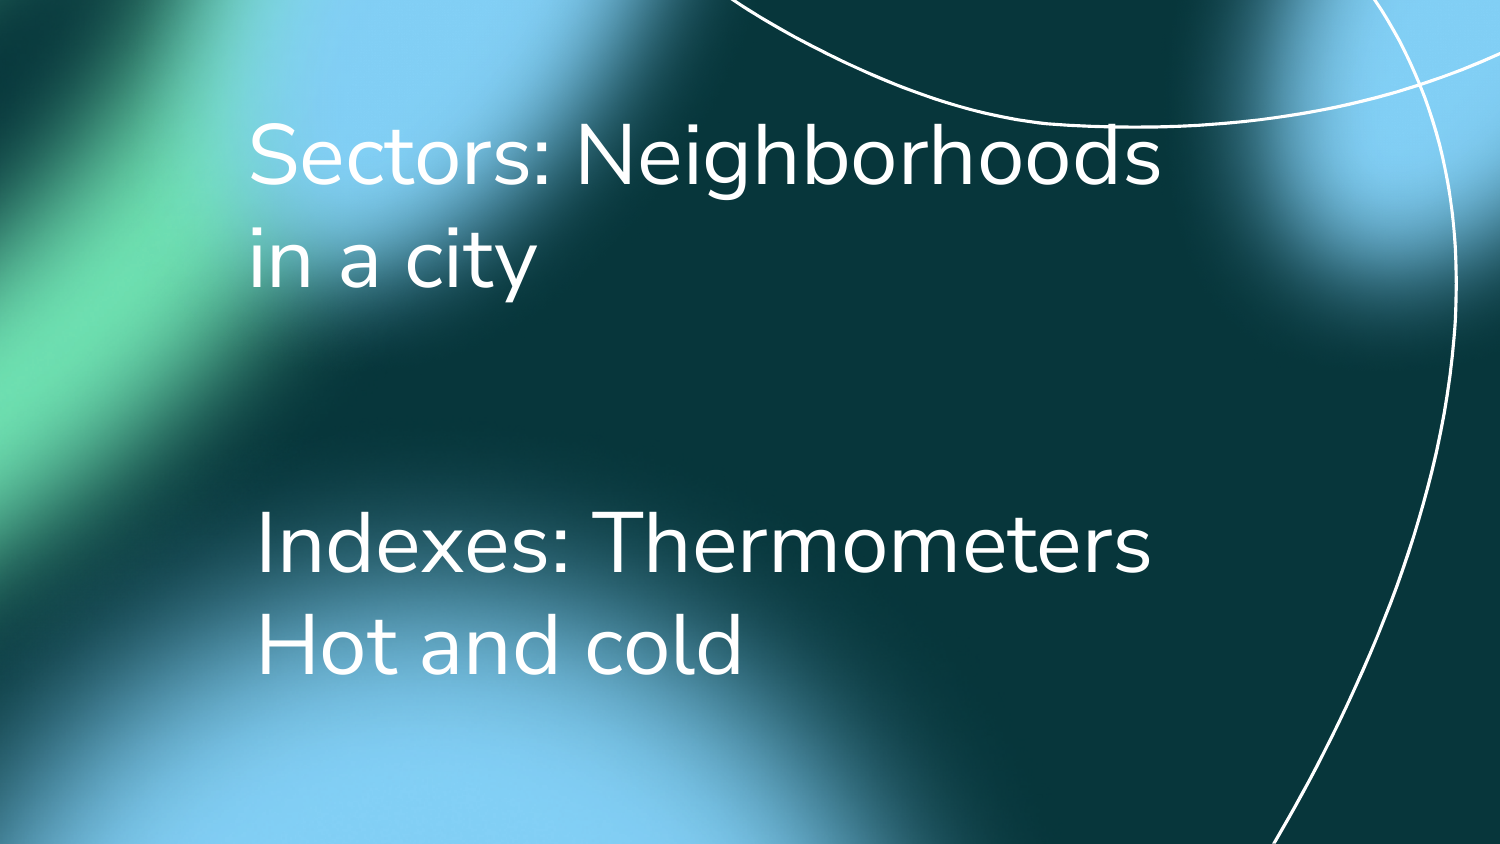

Sectors: Neighborhoods in a city
Indexes: Thermometers Hot and cold